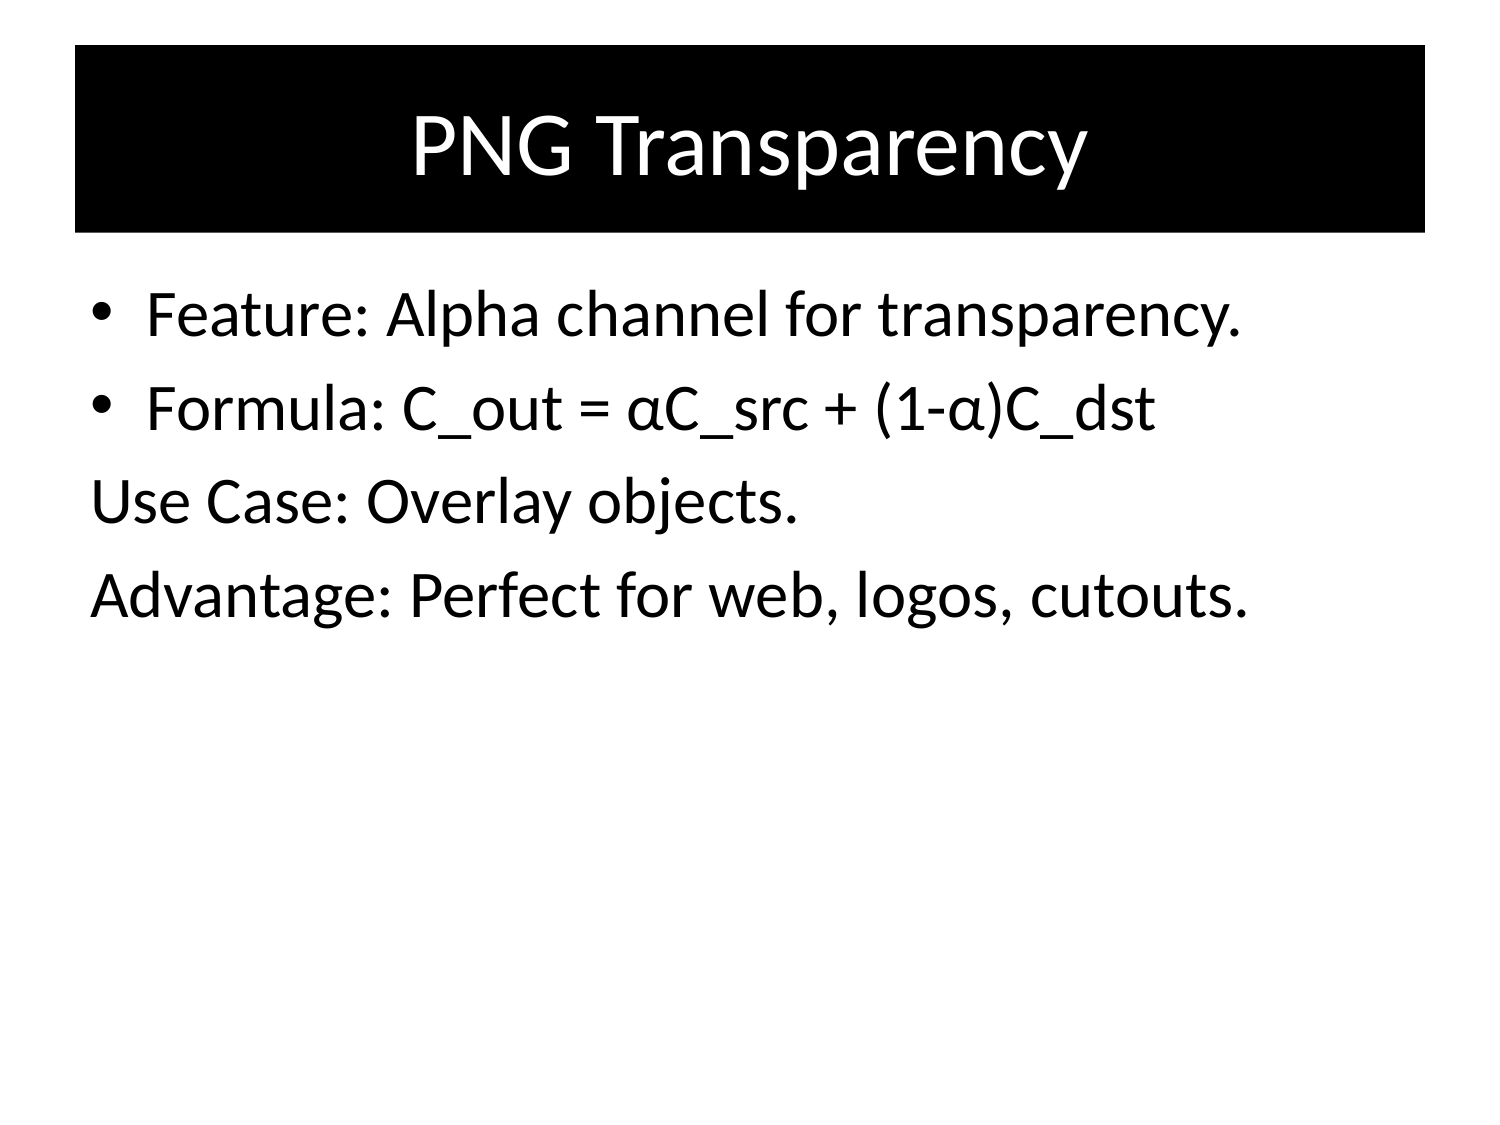

# PNG Transparency
Feature: Alpha channel for transparency.
Formula: C_out = αC_src + (1-α)C_dst
Use Case: Overlay objects.
Advantage: Perfect for web, logos, cutouts.